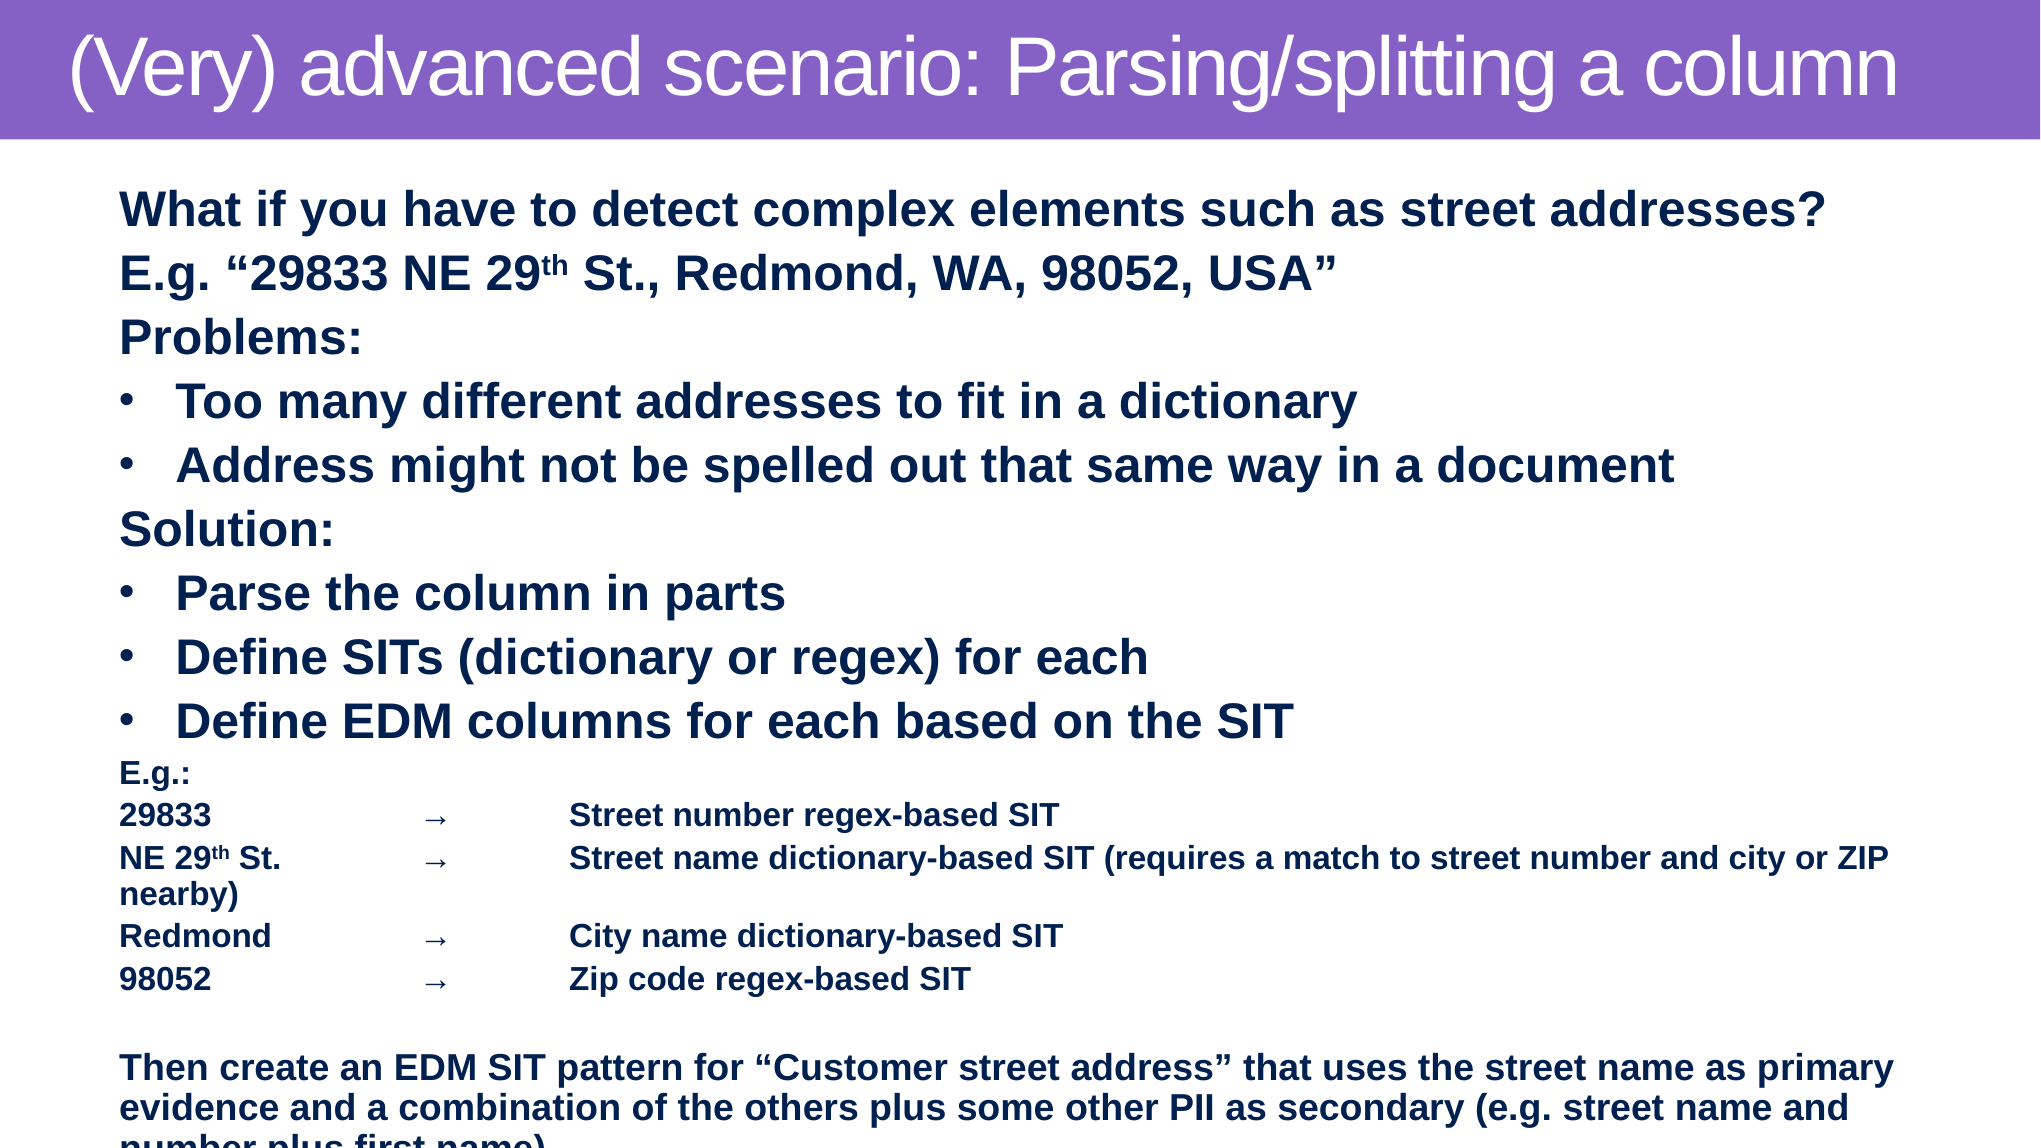

# (Very) advanced scenario: Parsing/splitting a column
What if you have to detect complex elements such as street addresses?
E.g. “29833 NE 29th St., Redmond, WA, 98052, USA”
Problems:
Too many different addresses to fit in a dictionary
Address might not be spelled out that same way in a document
Solution:
Parse the column in parts
Define SITs (dictionary or regex) for each
Define EDM columns for each based on the SIT
E.g.:
29833		→	Street number regex-based SIT
NE 29th St.	→	Street name dictionary-based SIT (requires a match to street number and city or ZIP nearby)
Redmond	→	City name dictionary-based SIT
98052		→	Zip code regex-based SIT

Then create an EDM SIT pattern for “Customer street address” that uses the street name as primary evidence and a combination of the others plus some other PII as secondary (e.g. street name and number plus first name).